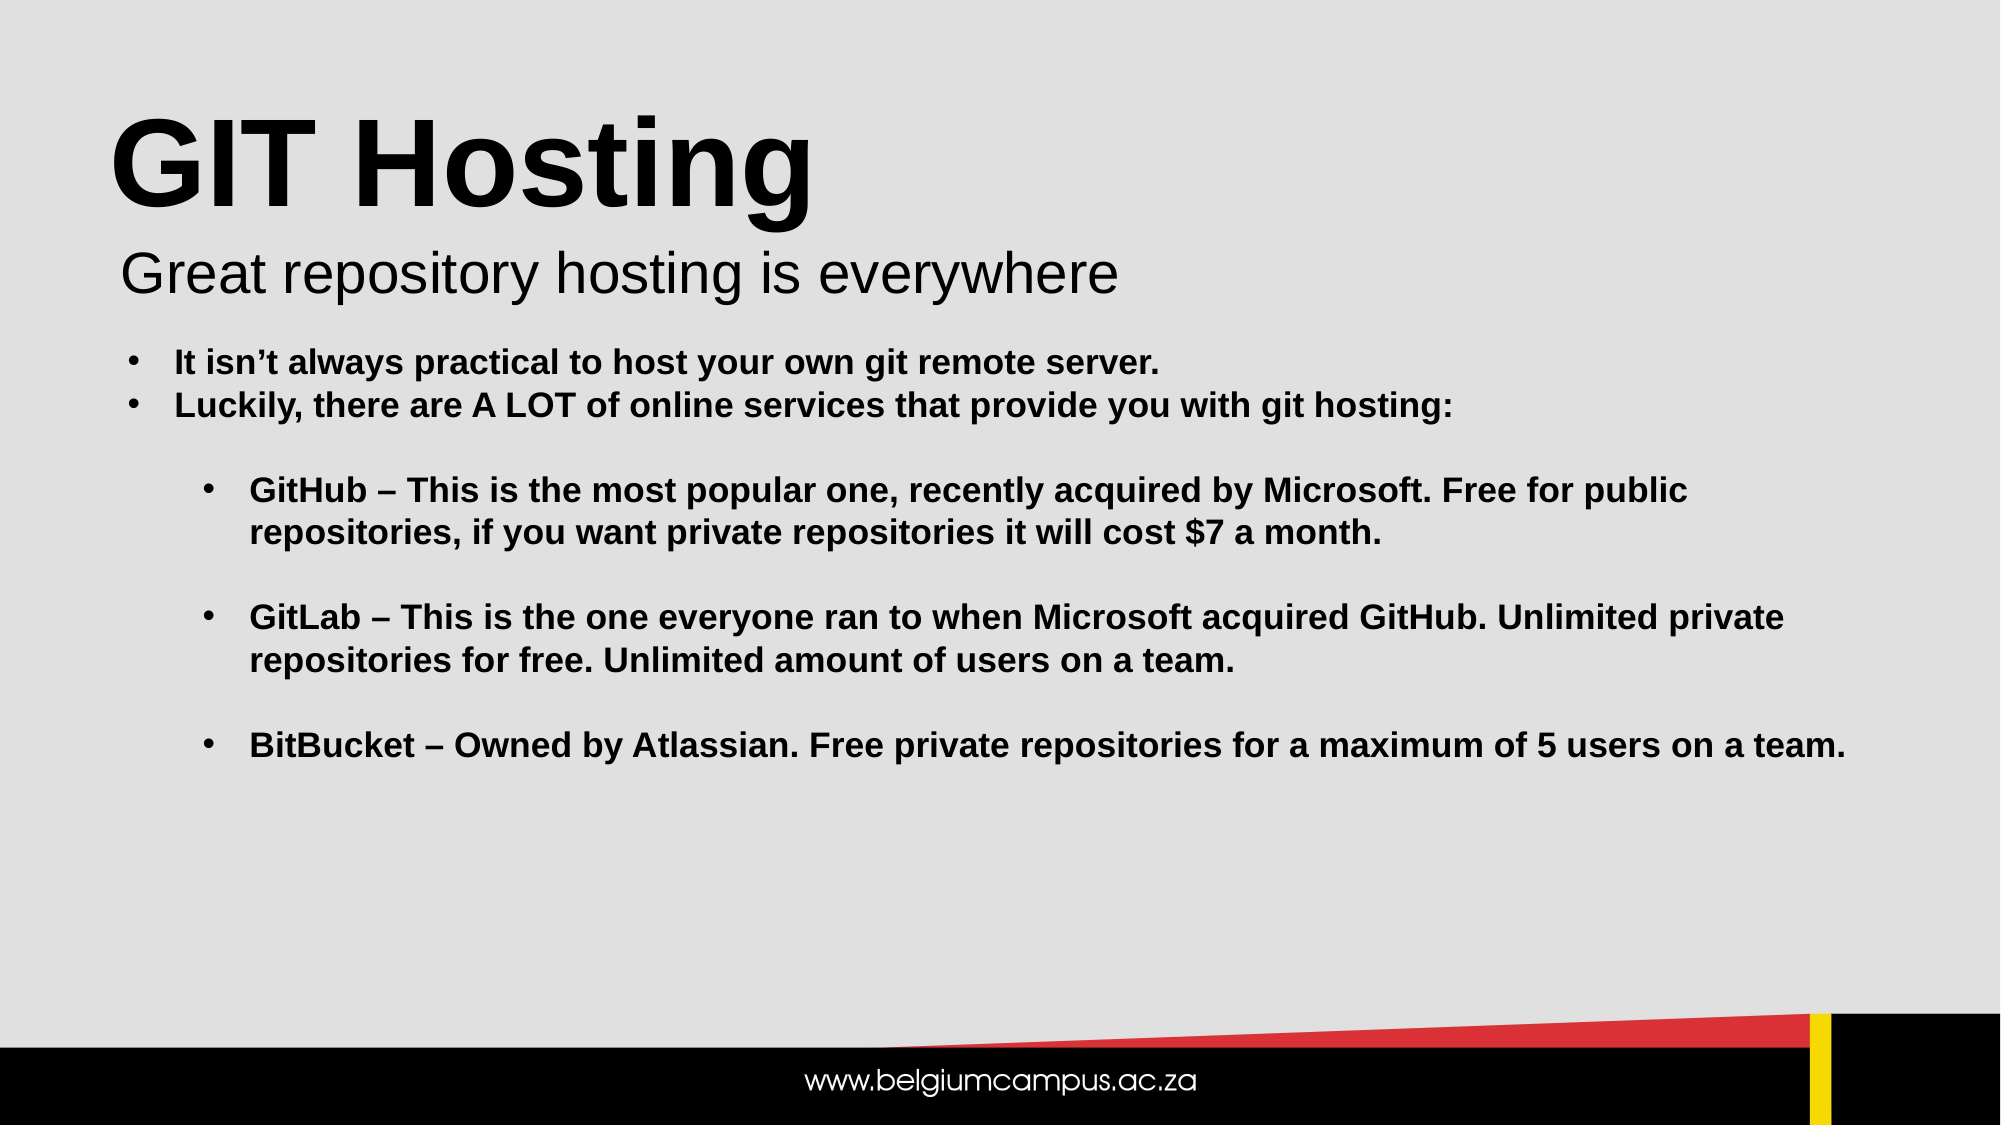

# GIT Hosting
Great repository hosting is everywhere
It isn’t always practical to host your own git remote server.
Luckily, there are A LOT of online services that provide you with git hosting:

GitHub – This is the most popular one, recently acquired by Microsoft. Free for public repositories, if you want private repositories it will cost $7 a month.

GitLab – This is the one everyone ran to when Microsoft acquired GitHub. Unlimited private repositories for free. Unlimited amount of users on a team.

BitBucket – Owned by Atlassian. Free private repositories for a maximum of 5 users on a team.